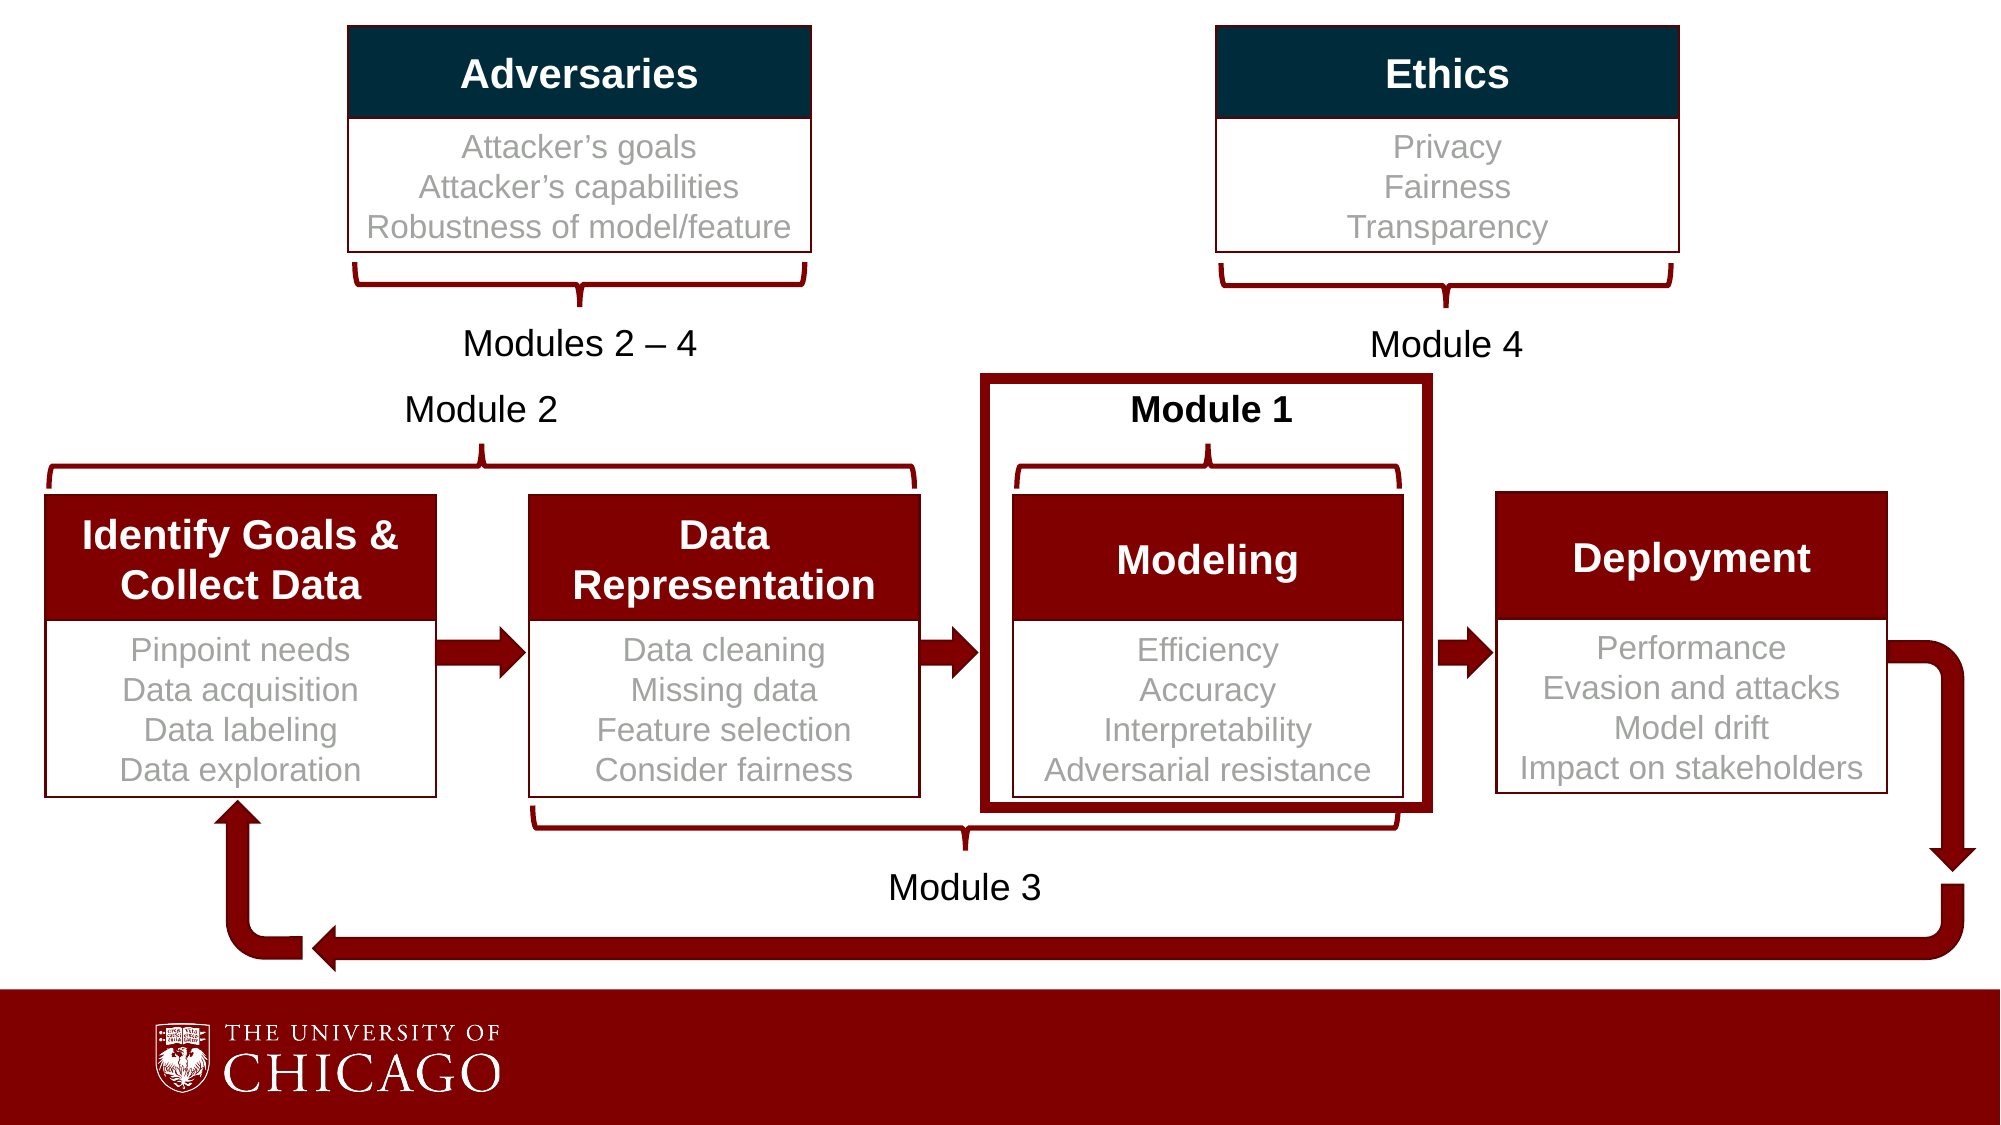

Adversaries
Attacker’s goals
Attacker’s capabilities
Robustness of model/feature
Ethics
Privacy
Fairness
Transparency

Modules 2 – 4
Module 4
Module 2
Module 1

Deployment
Performance
Evasion and attacks
Model drift
Impact on stakeholders
Identify Goals & Collect Data
Pinpoint needs
Data acquisition
Data labeling
Data exploration

Data Representation
Data cleaning
Missing data
Feature selection
Consider fairness

Modeling
Efficiency
Accuracy
Interpretability
Adversarial resistance

Module 3